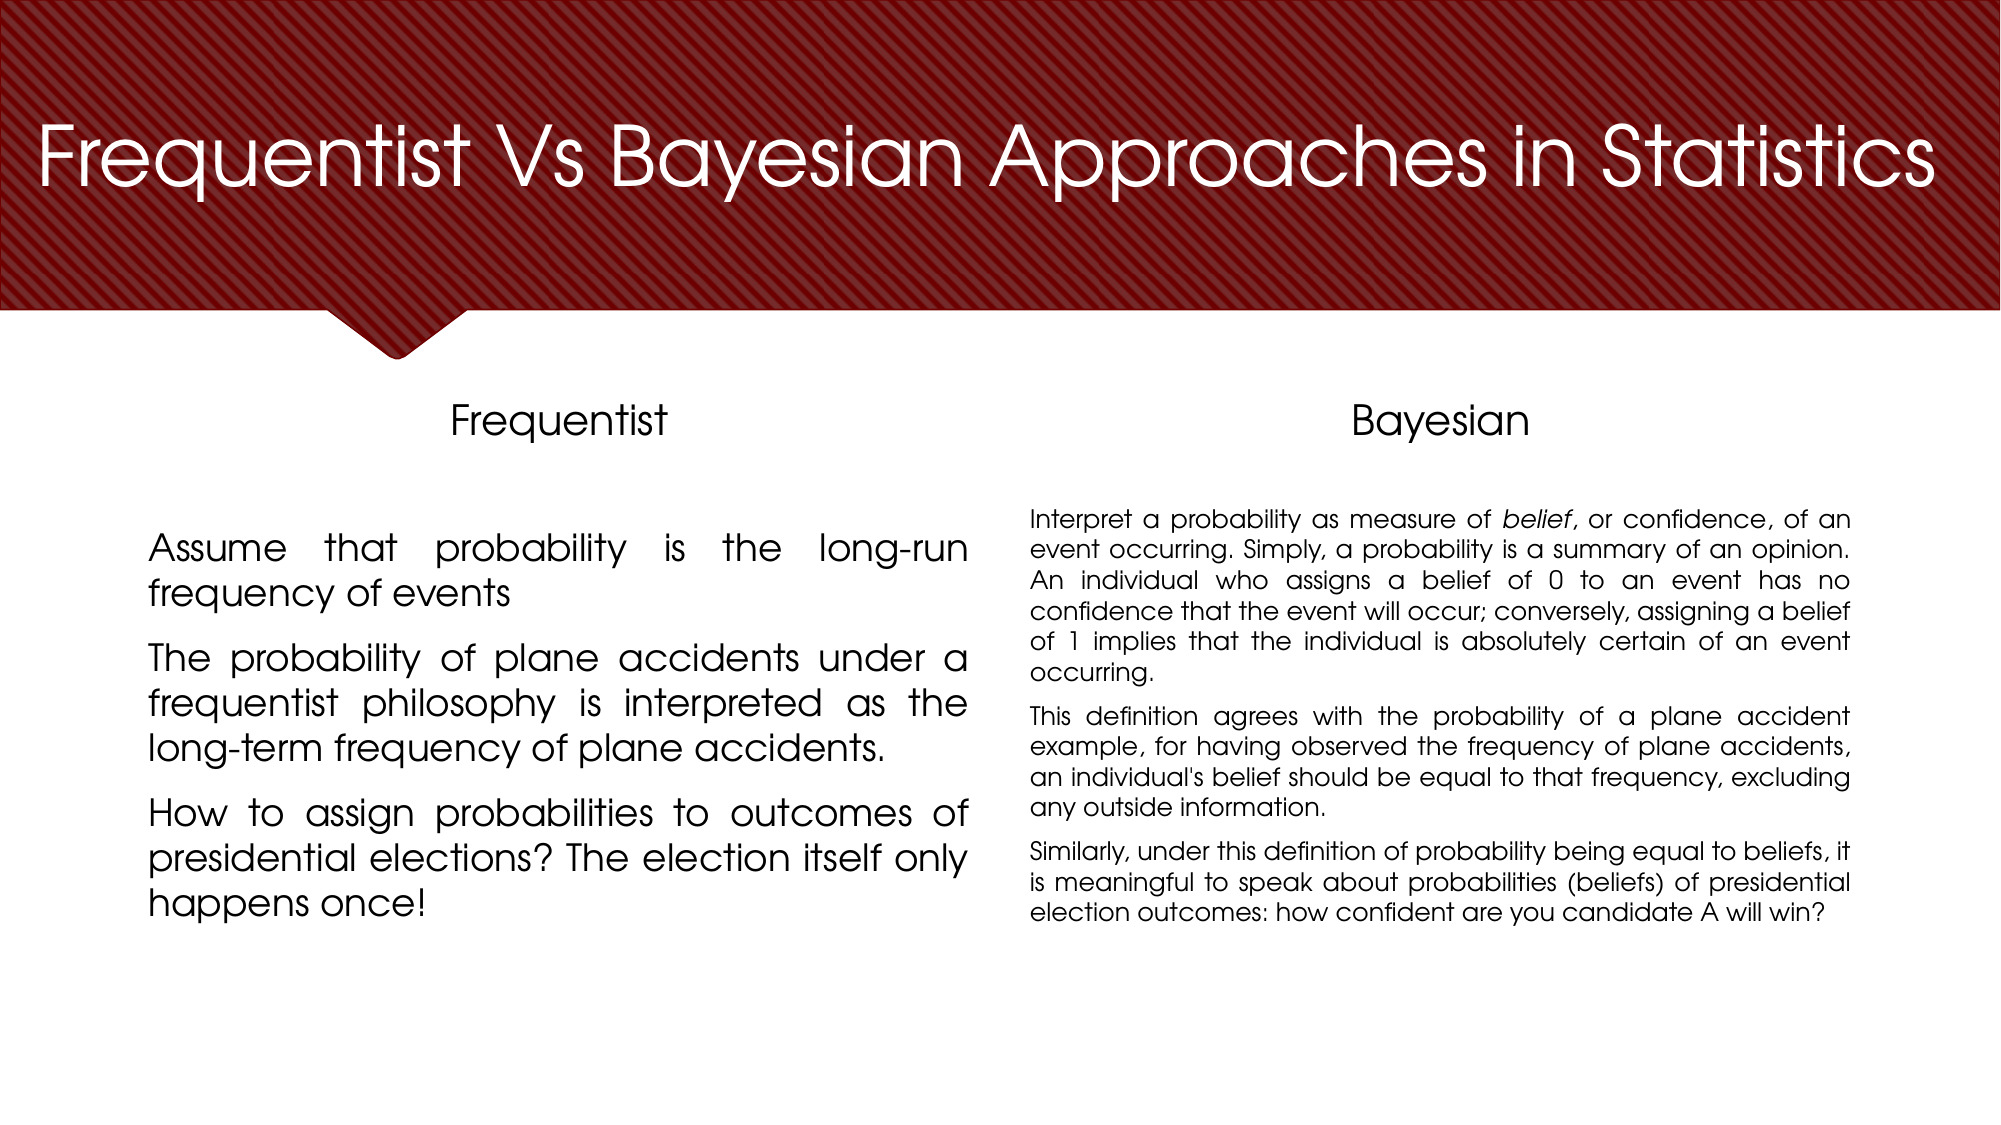

# Frequentist Vs Bayesian Approaches in Statistics
Frequentist
Bayesian

Assume that probability is the long-run frequency of events
The probability of plane accidents under a frequentist philosophy is interpreted as the long-term frequency of plane accidents.
How to assign probabilities to outcomes of presidential elections? The election itself only happens once!

Interpret a probability as measure of belief, or confidence, of an event occurring. Simply, a probability is a summary of an opinion. An individual who assigns a belief of 0 to an event has no confidence that the event will occur; conversely, assigning a belief of 1 implies that the individual is absolutely certain of an event occurring.
This definition agrees with the probability of a plane accident example, for having observed the frequency of plane accidents, an individual's belief should be equal to that frequency, excluding any outside information.
Similarly, under this definition of probability being equal to beliefs, it is meaningful to speak about probabilities (beliefs) of presidential election outcomes: how confident are you candidate A will win?